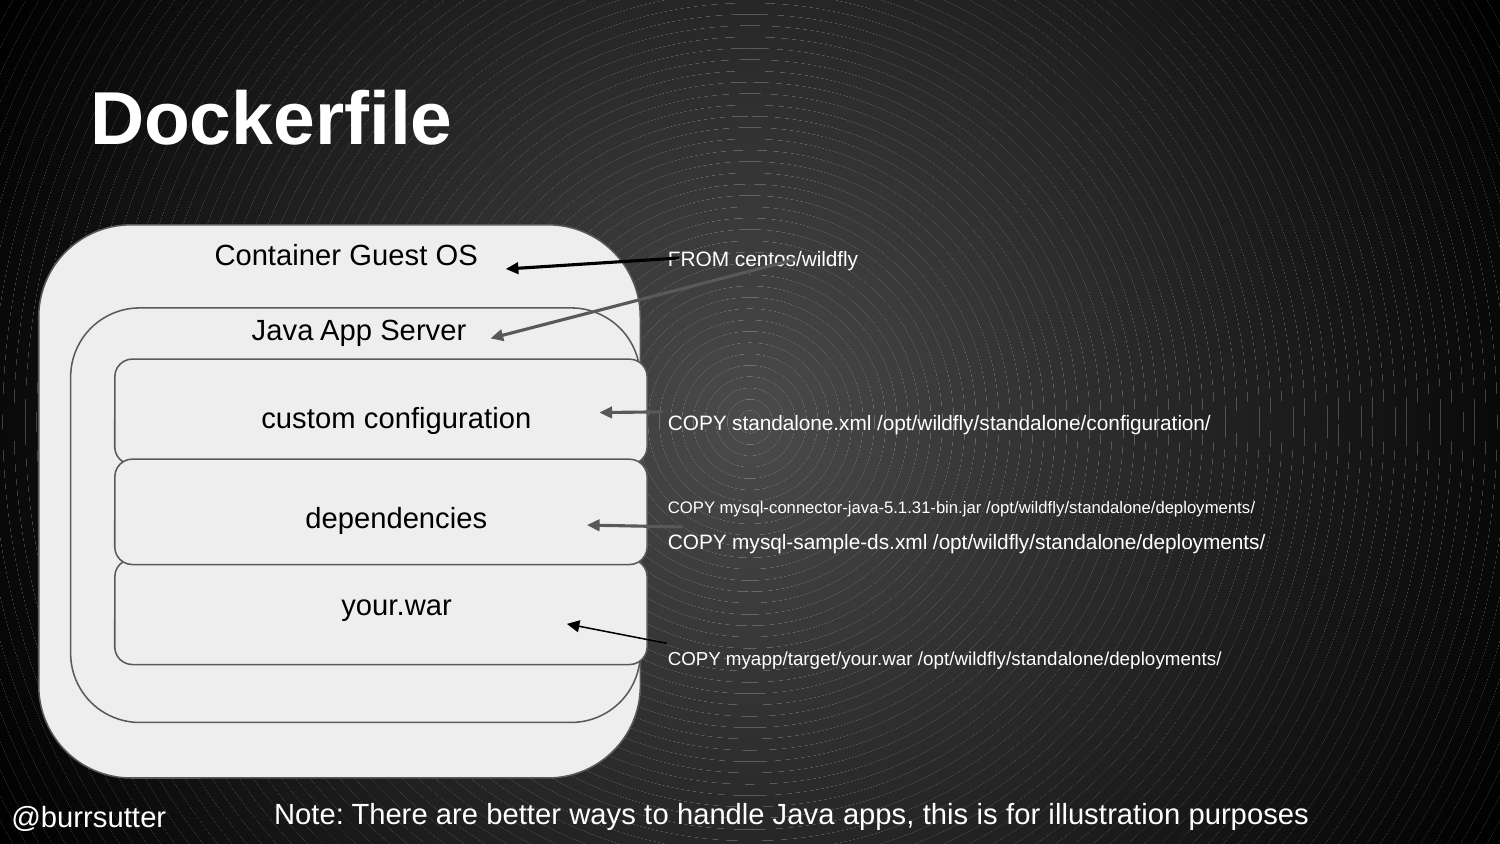

# Dockerfile
FROM centos/wildfly

COPY standalone.xml /opt/wildfly/standalone/configuration/
COPY mysql-connector-java-5.1.31-bin.jar /opt/wildfly/standalone/deployments/
COPY mysql-sample-ds.xml /opt/wildfly/standalone/deployments/
COPY myapp/target/your.war /opt/wildfly/standalone/deployments/
Container Guest OS

Java App Server

custom configuration

dependencies

your.war
Note: There are better ways to handle Java apps, this is for illustration purposes
@burrsutter